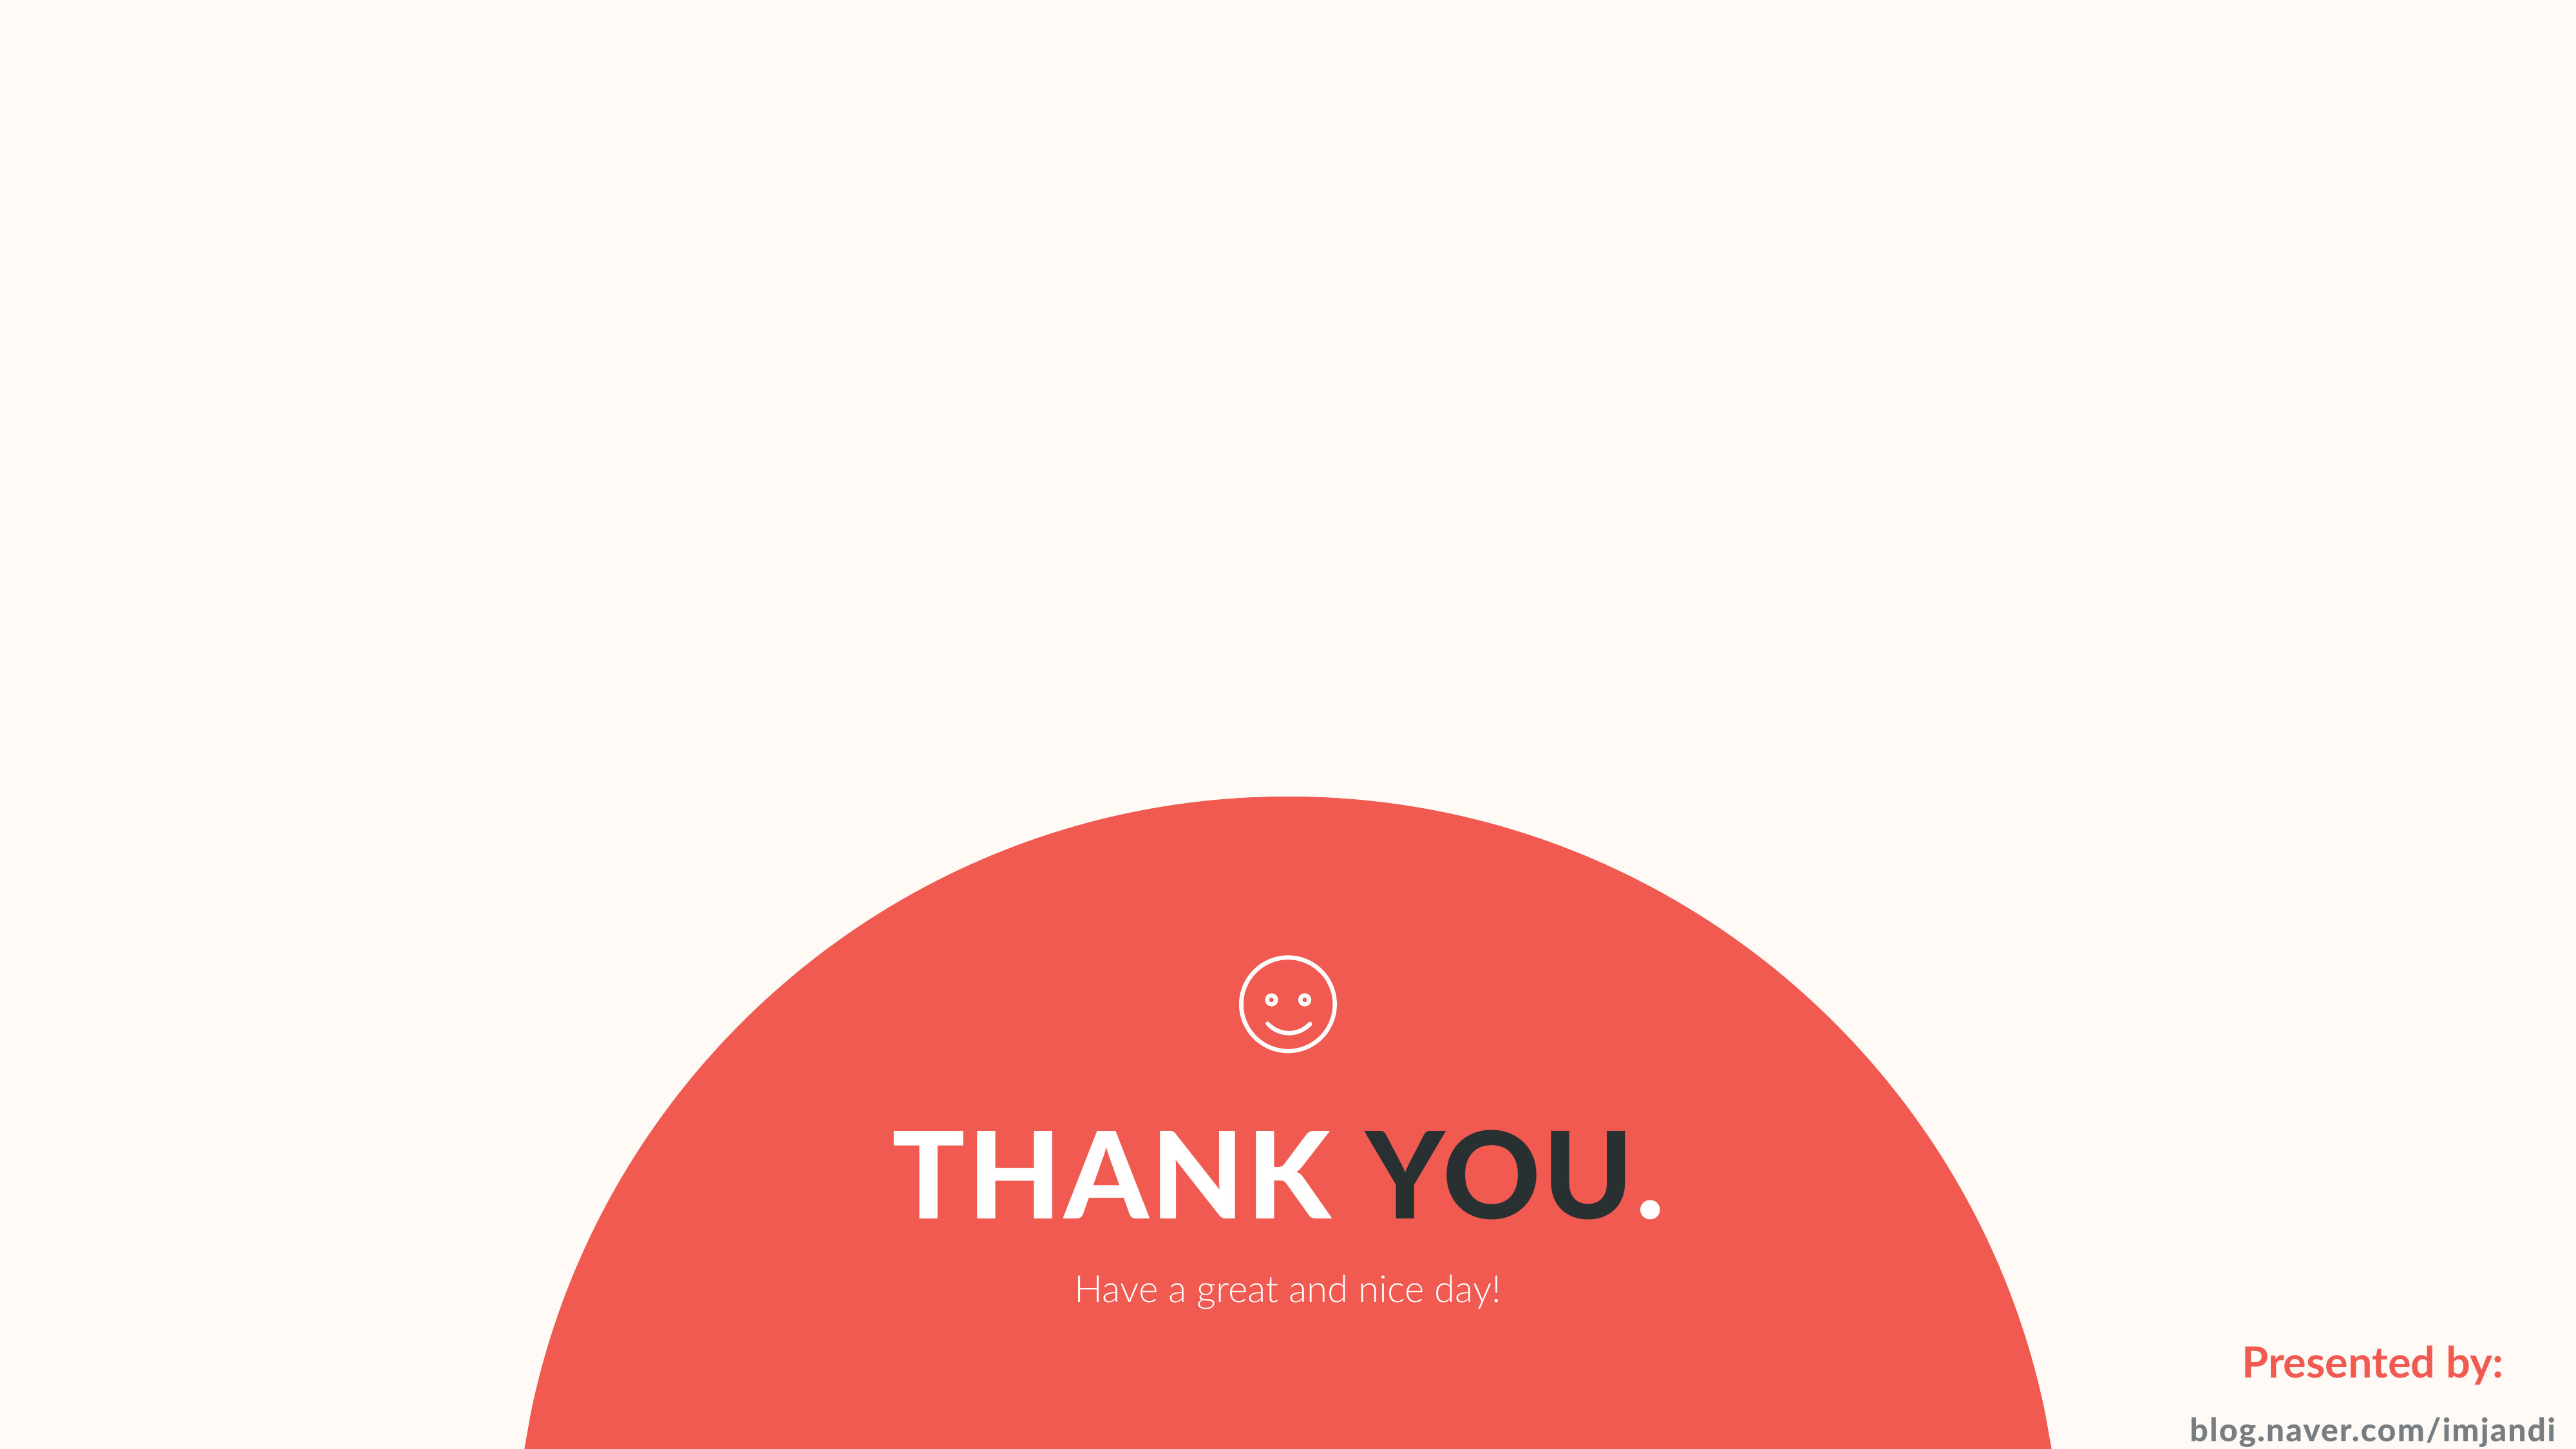

Thank you.
Have a great and nice day!
Presented by:
blog.naver.com/imjandi